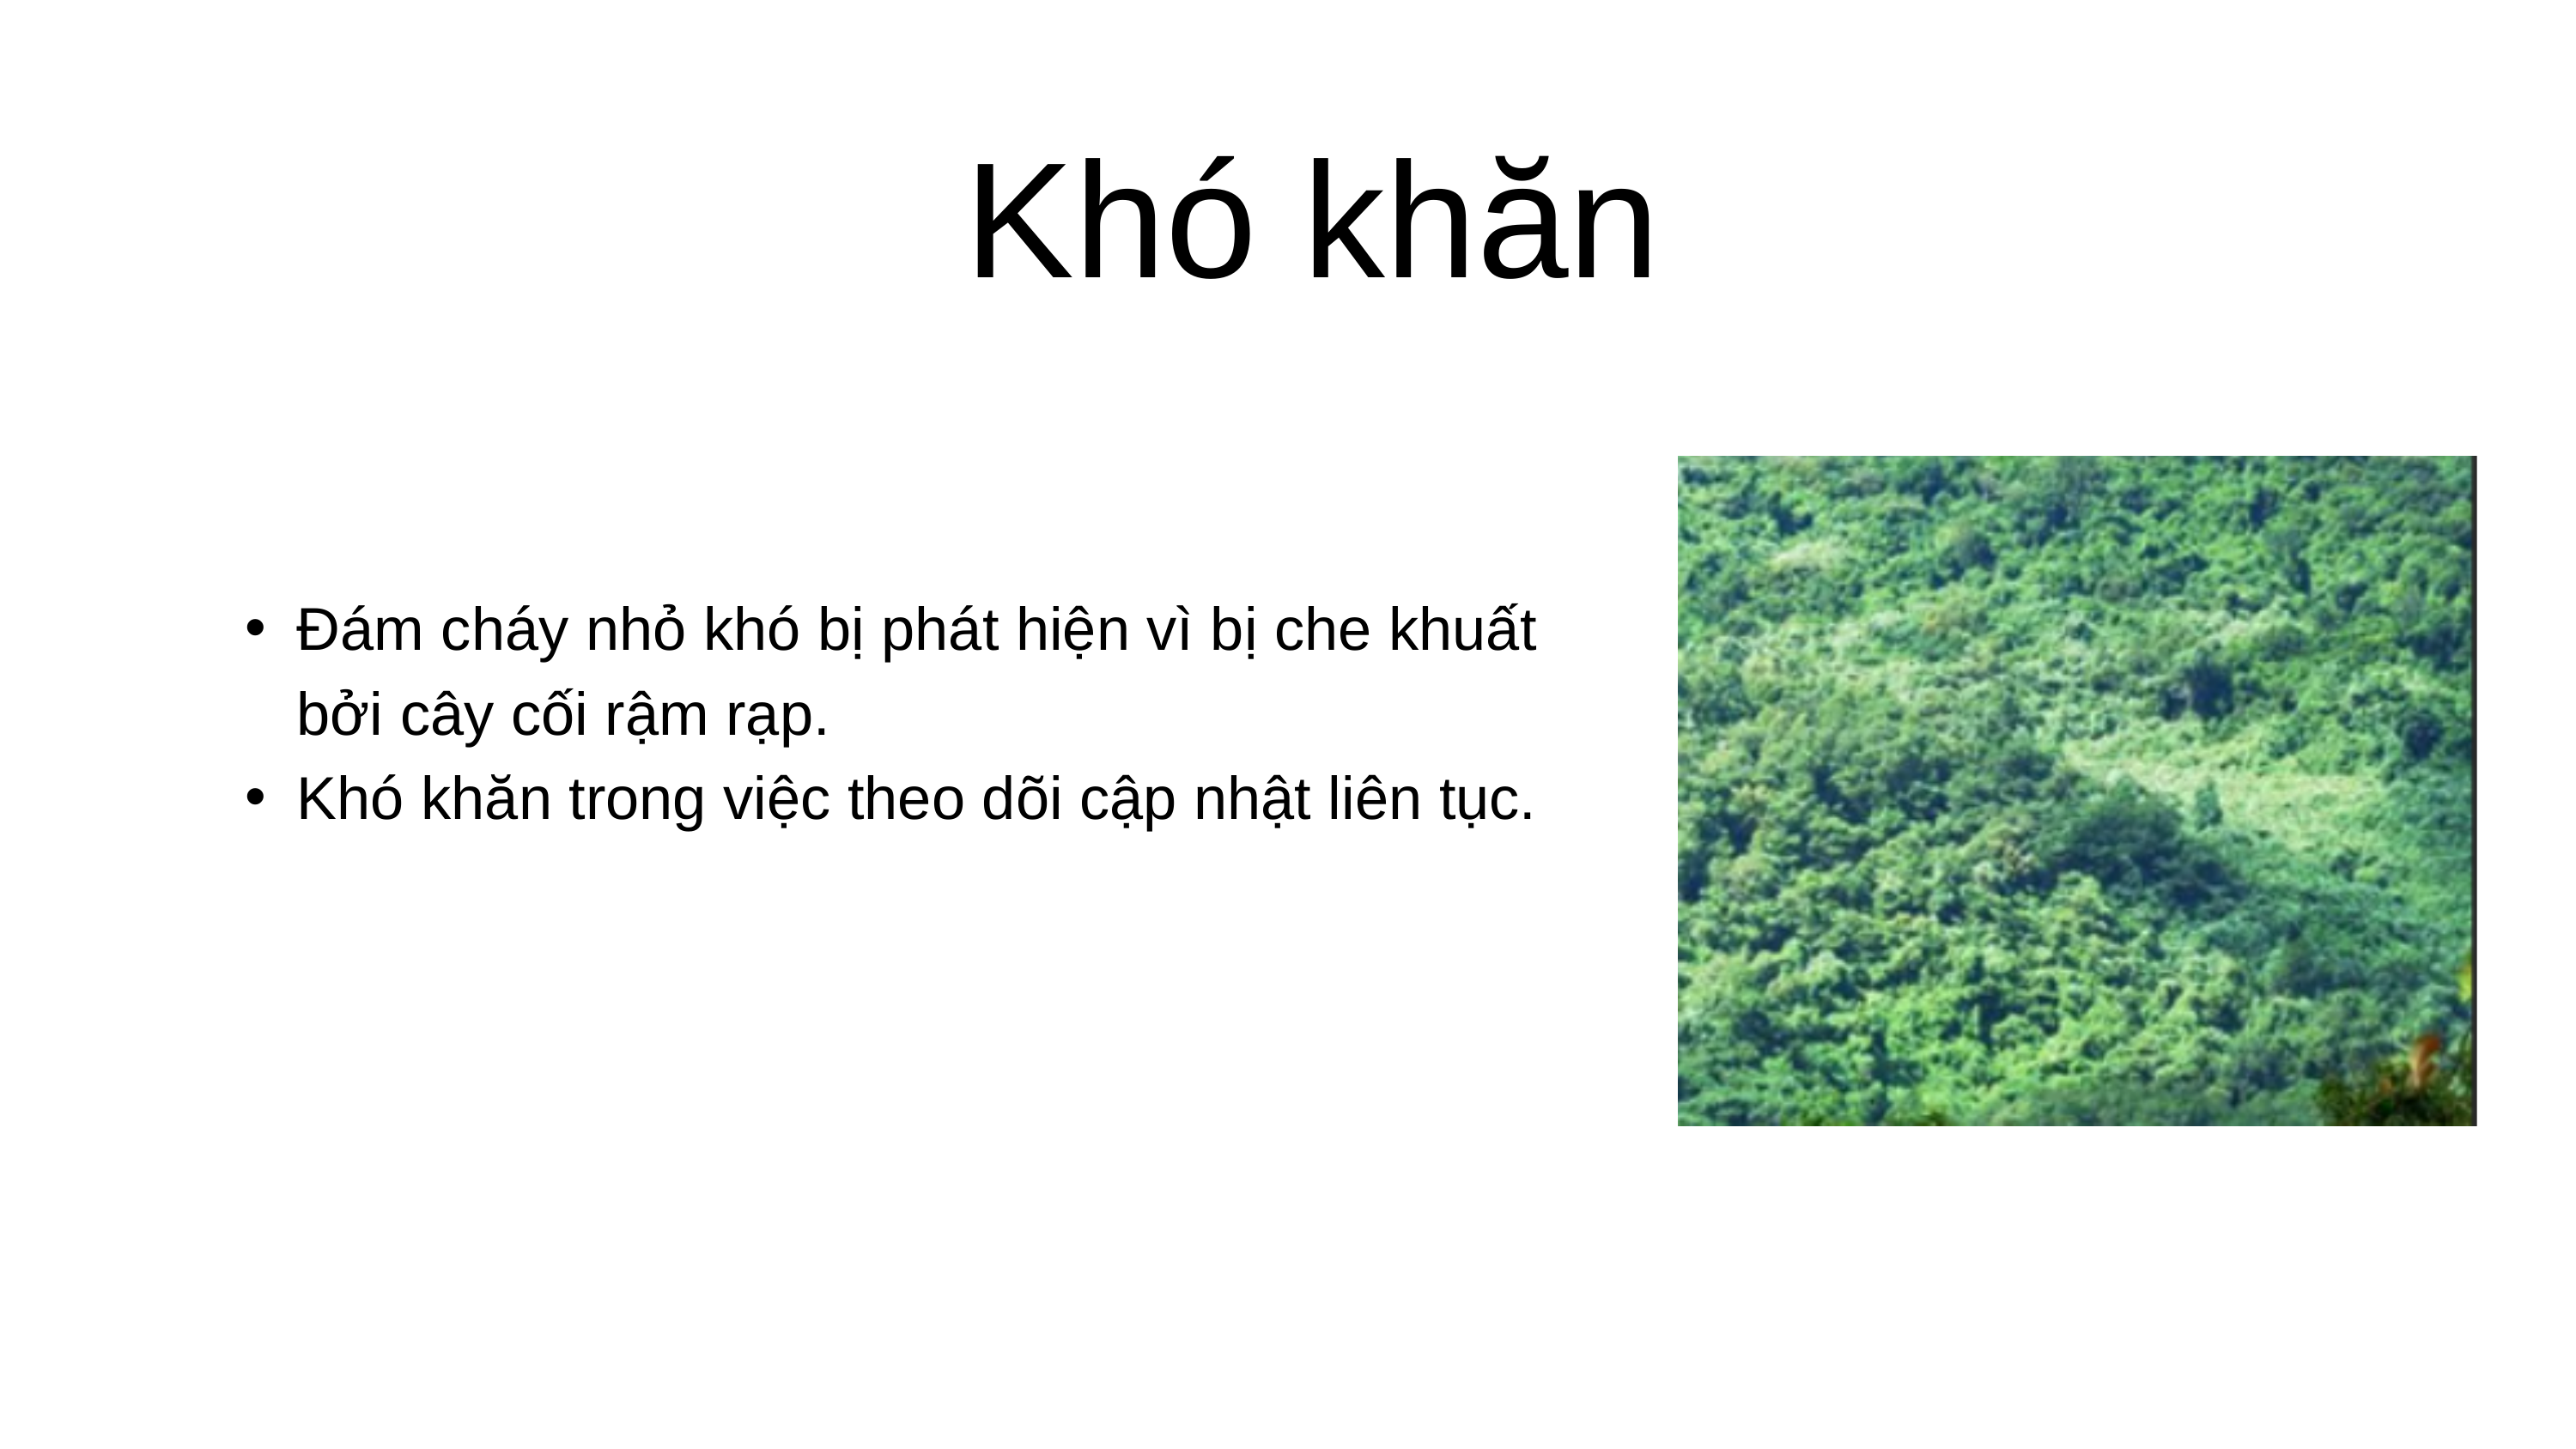

Khó khăn

Đám cháy nhỏ khó bị phát hiện vì bị che khuất bởi cây cối rậm rạp.
Khó khăn trong việc theo dõi cập nhật liên tục.